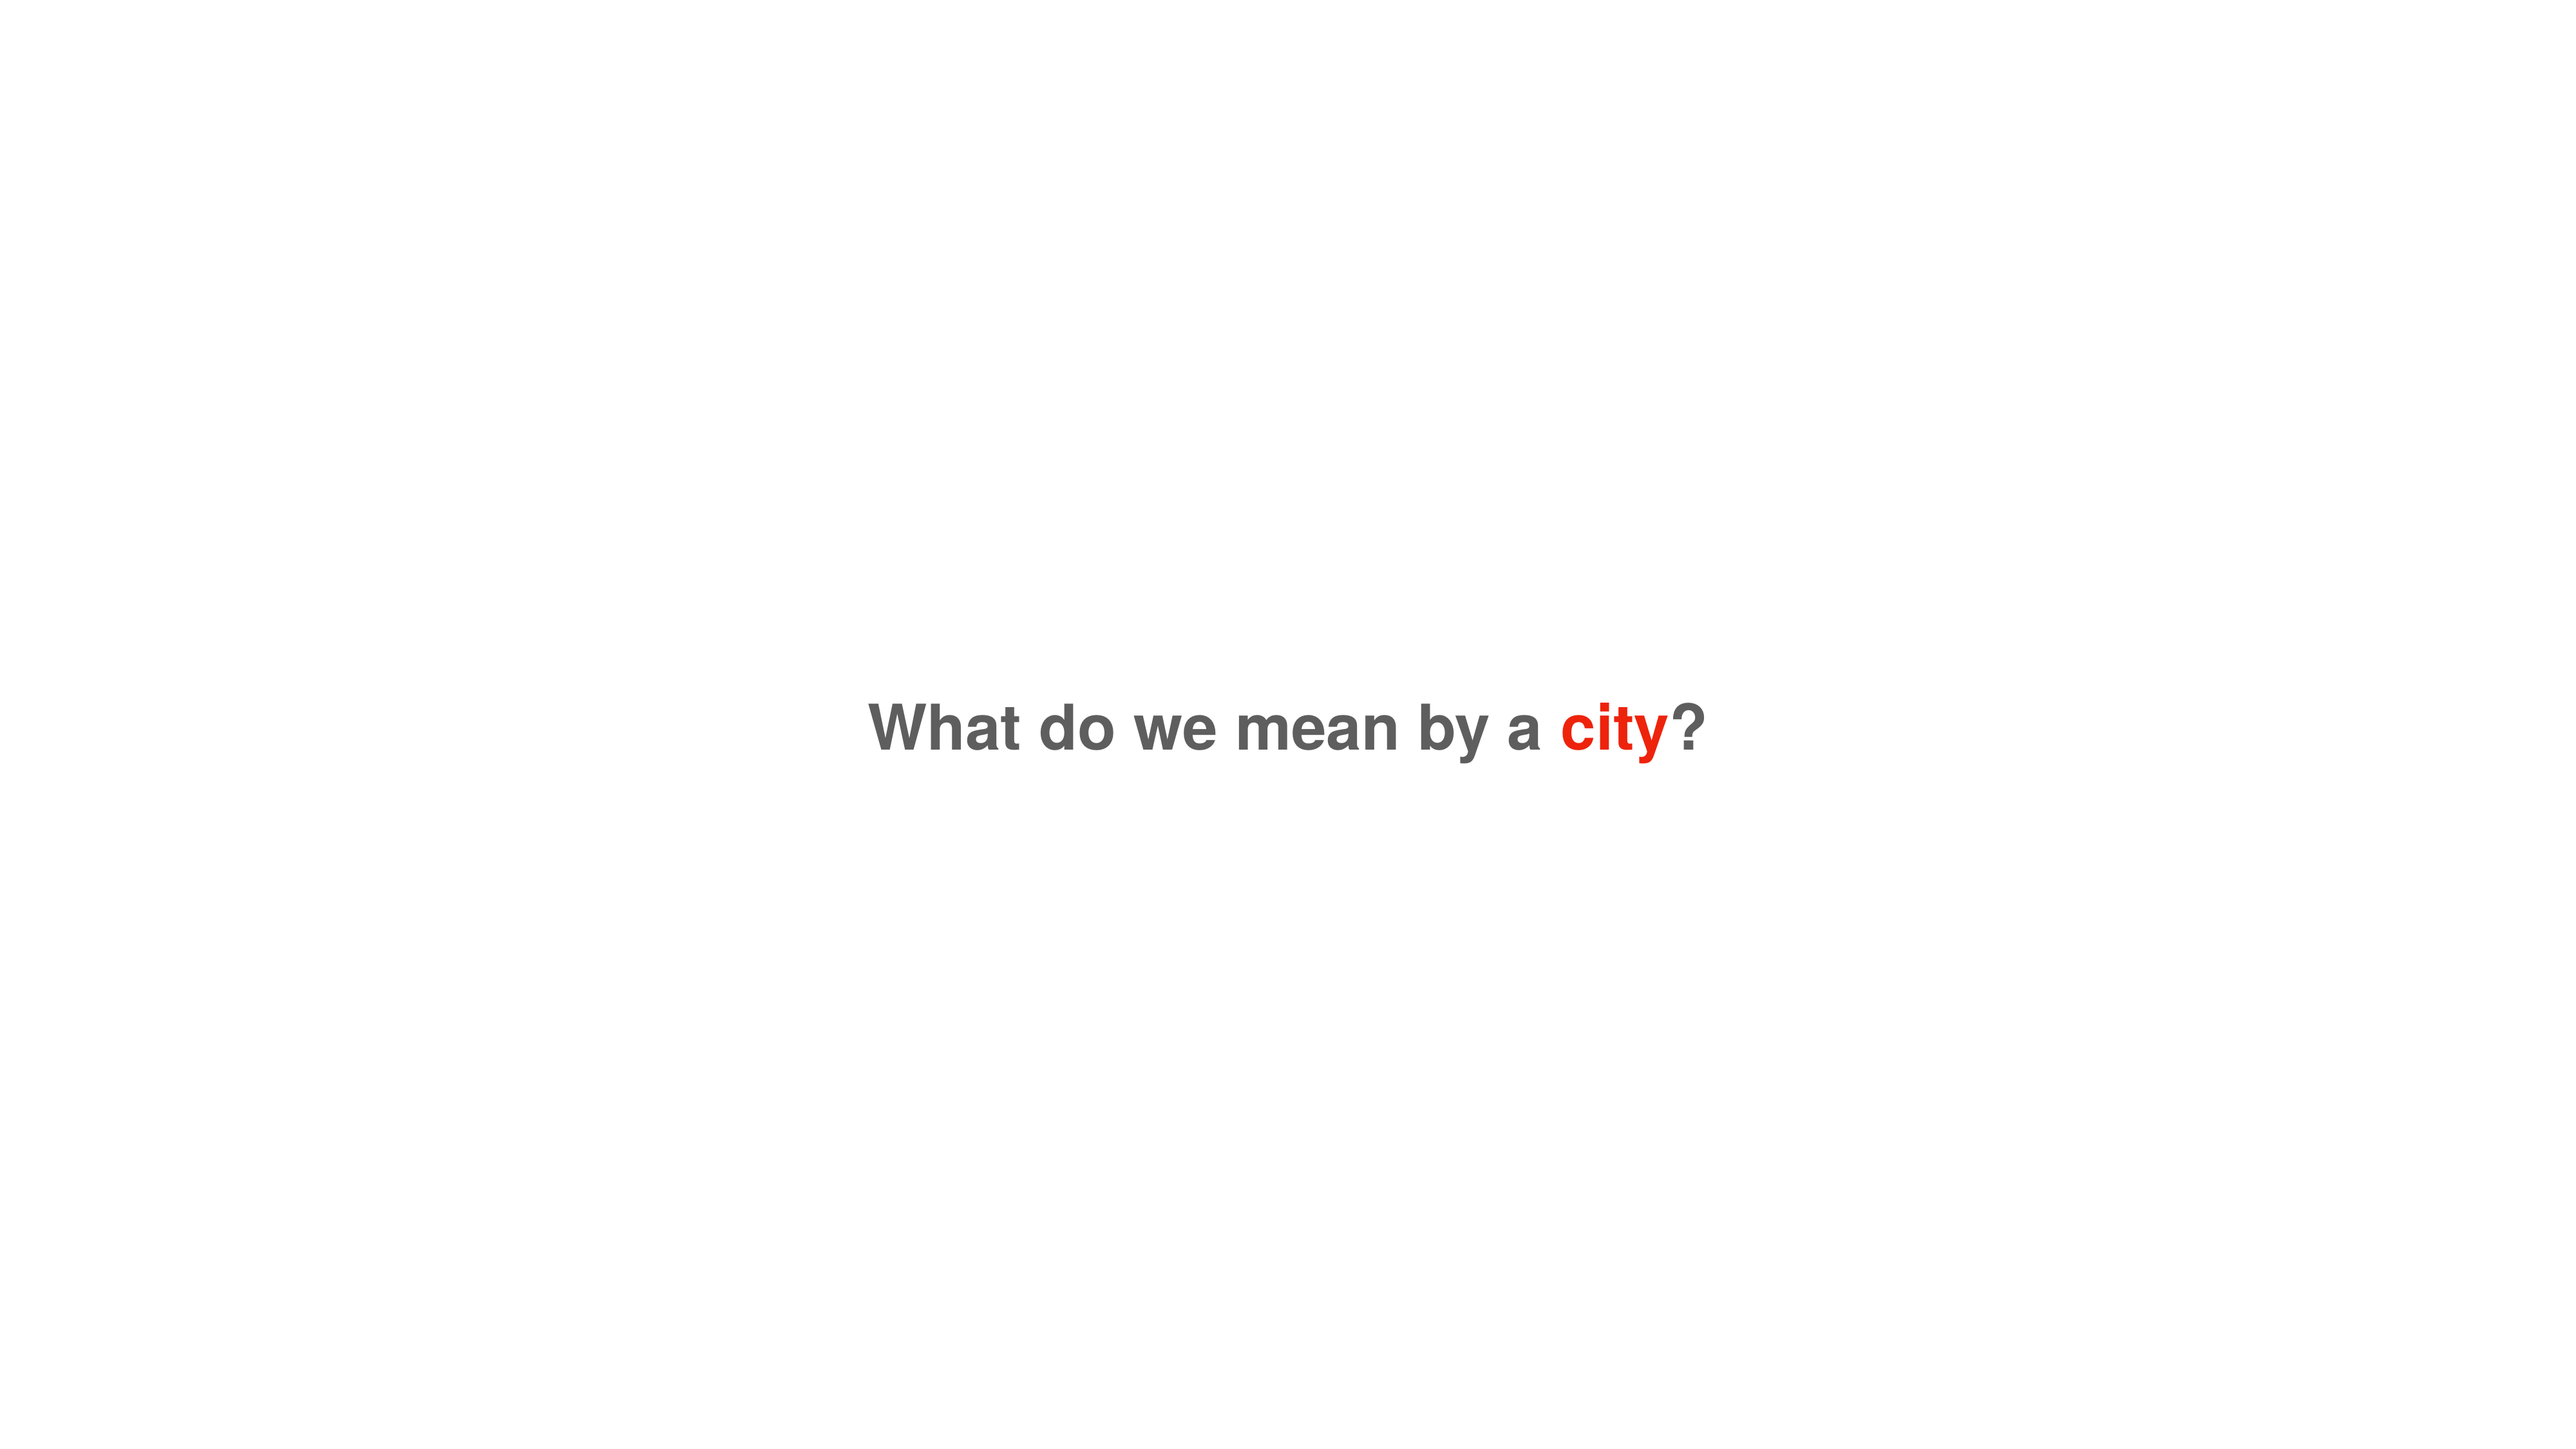

What do we mean by a city?